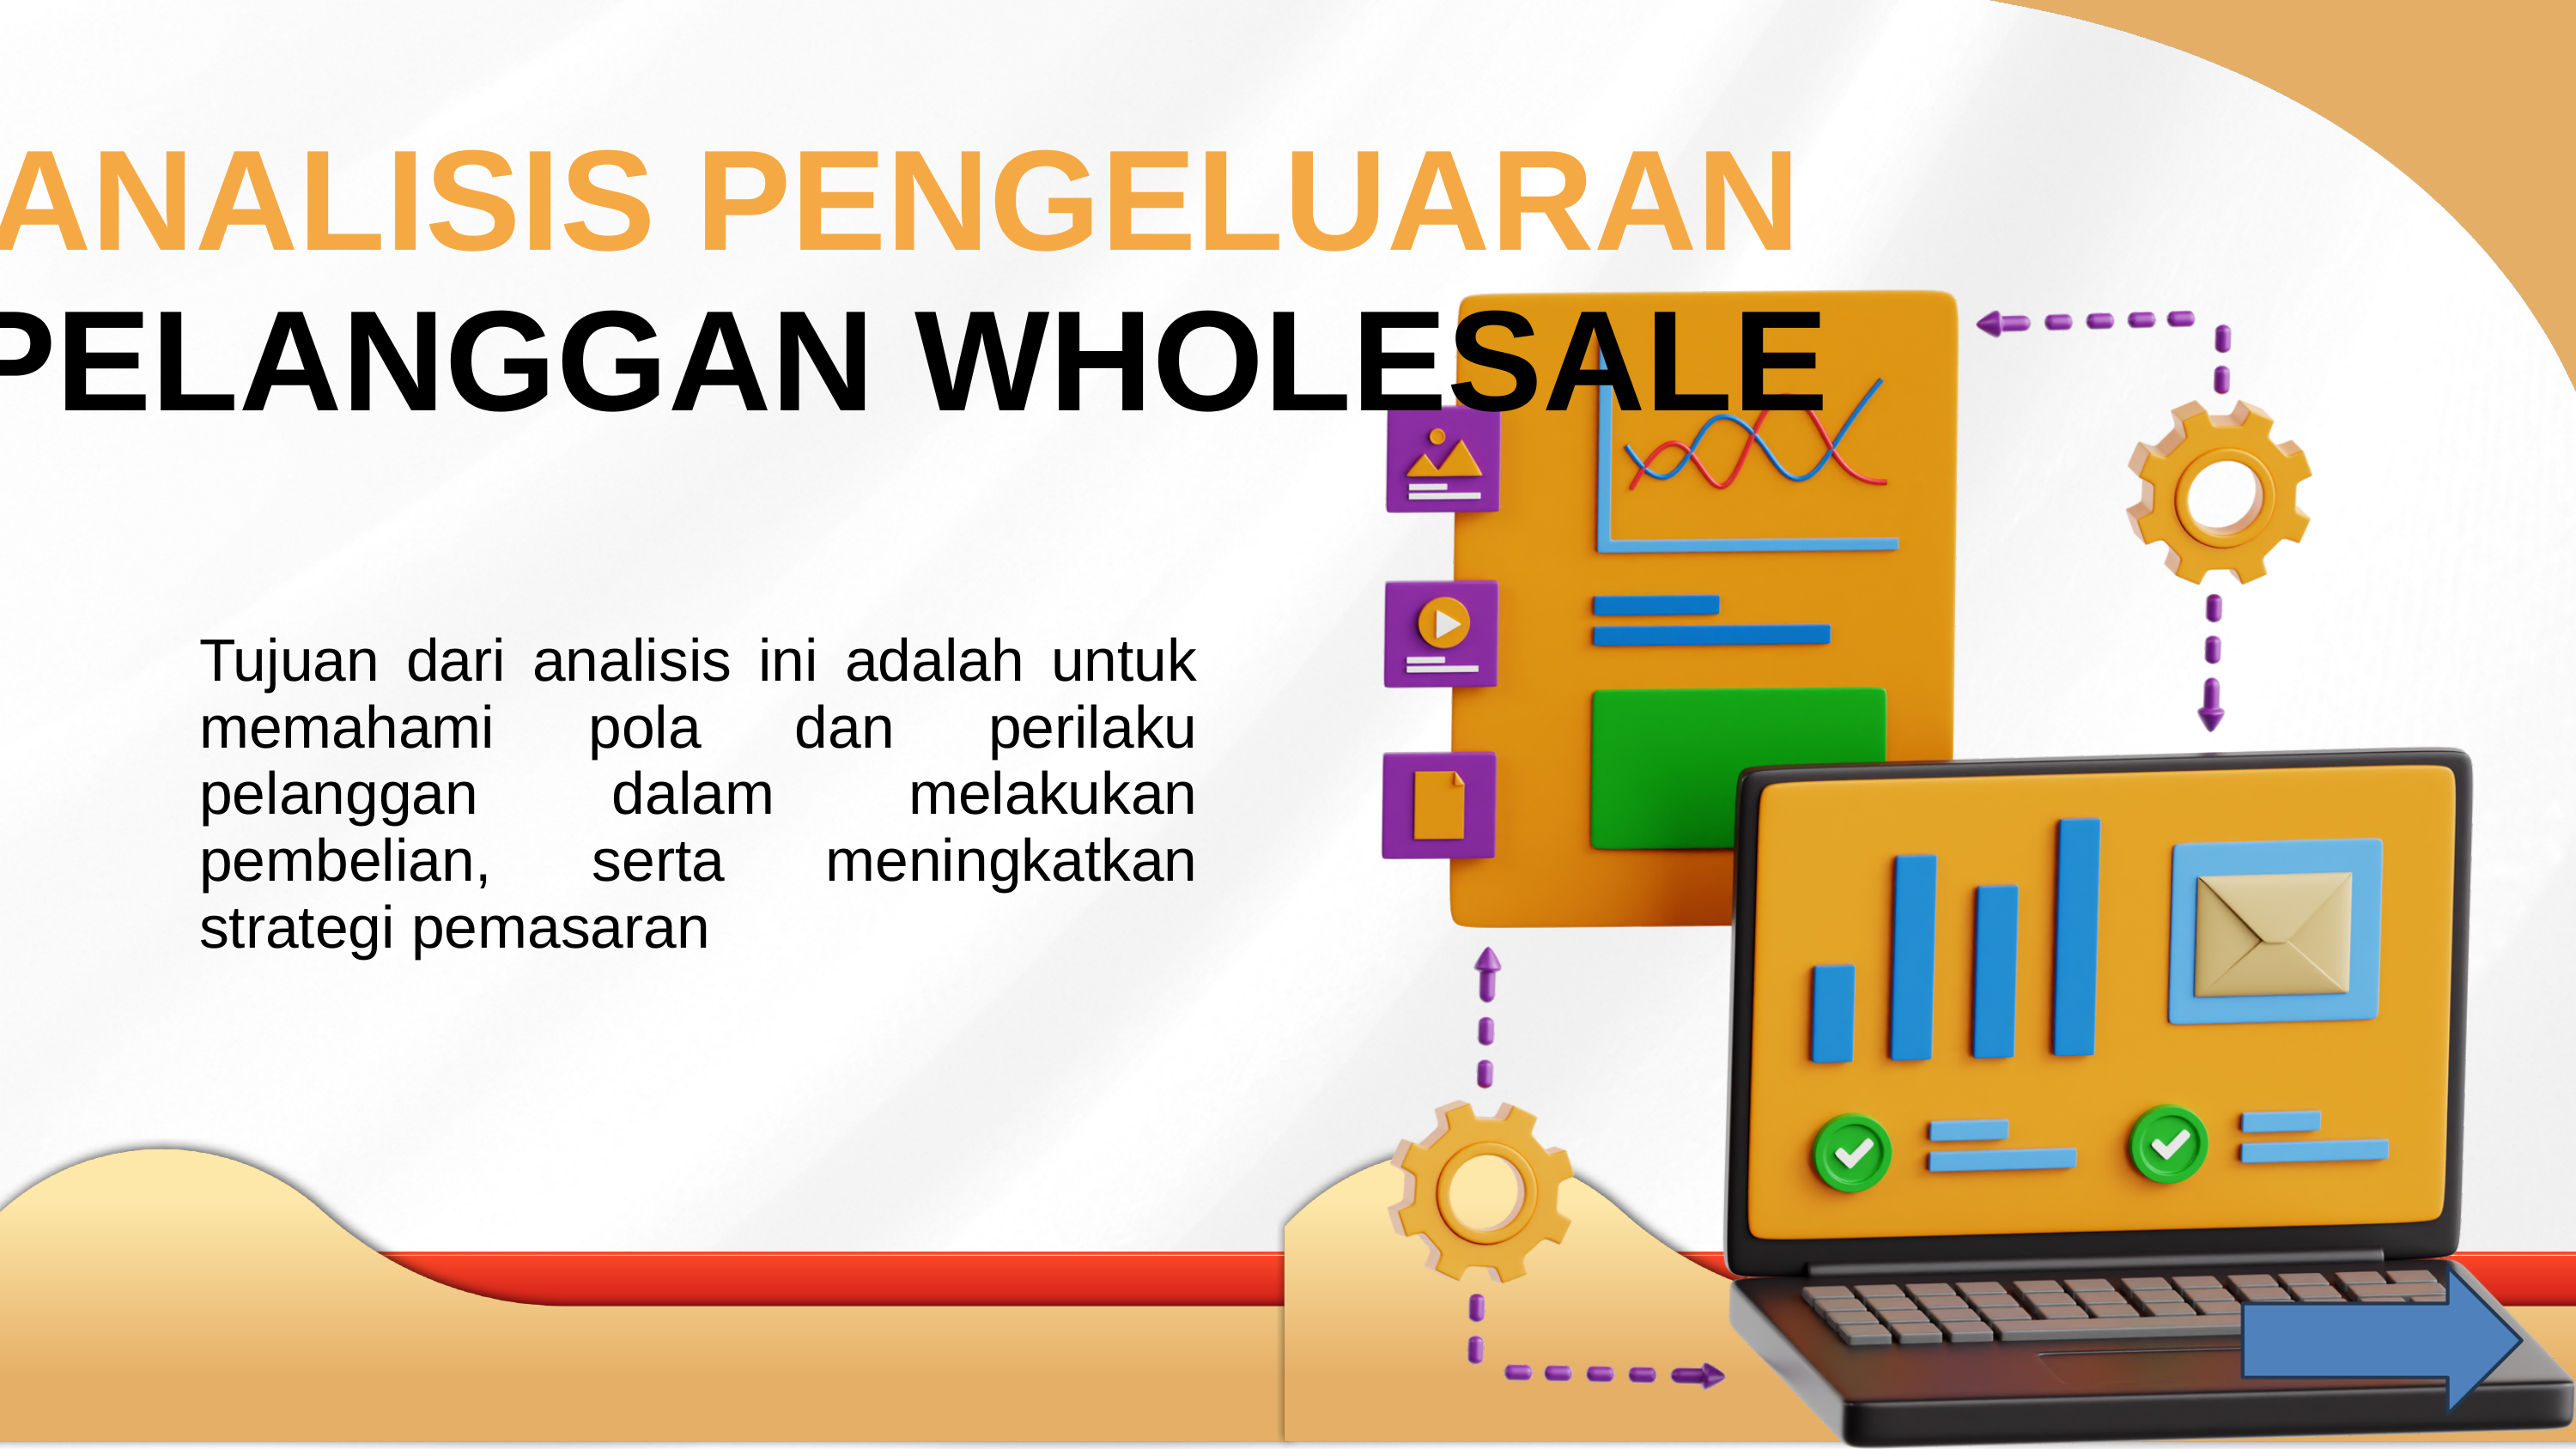

ANALISIS PENGELUARAN PELANGGAN WHOLESALE

Tujuan dari analisis ini adalah untuk memahami pola dan perilaku pelanggan dalam melakukan pembelian, serta meningkatkan strategi pemasaran